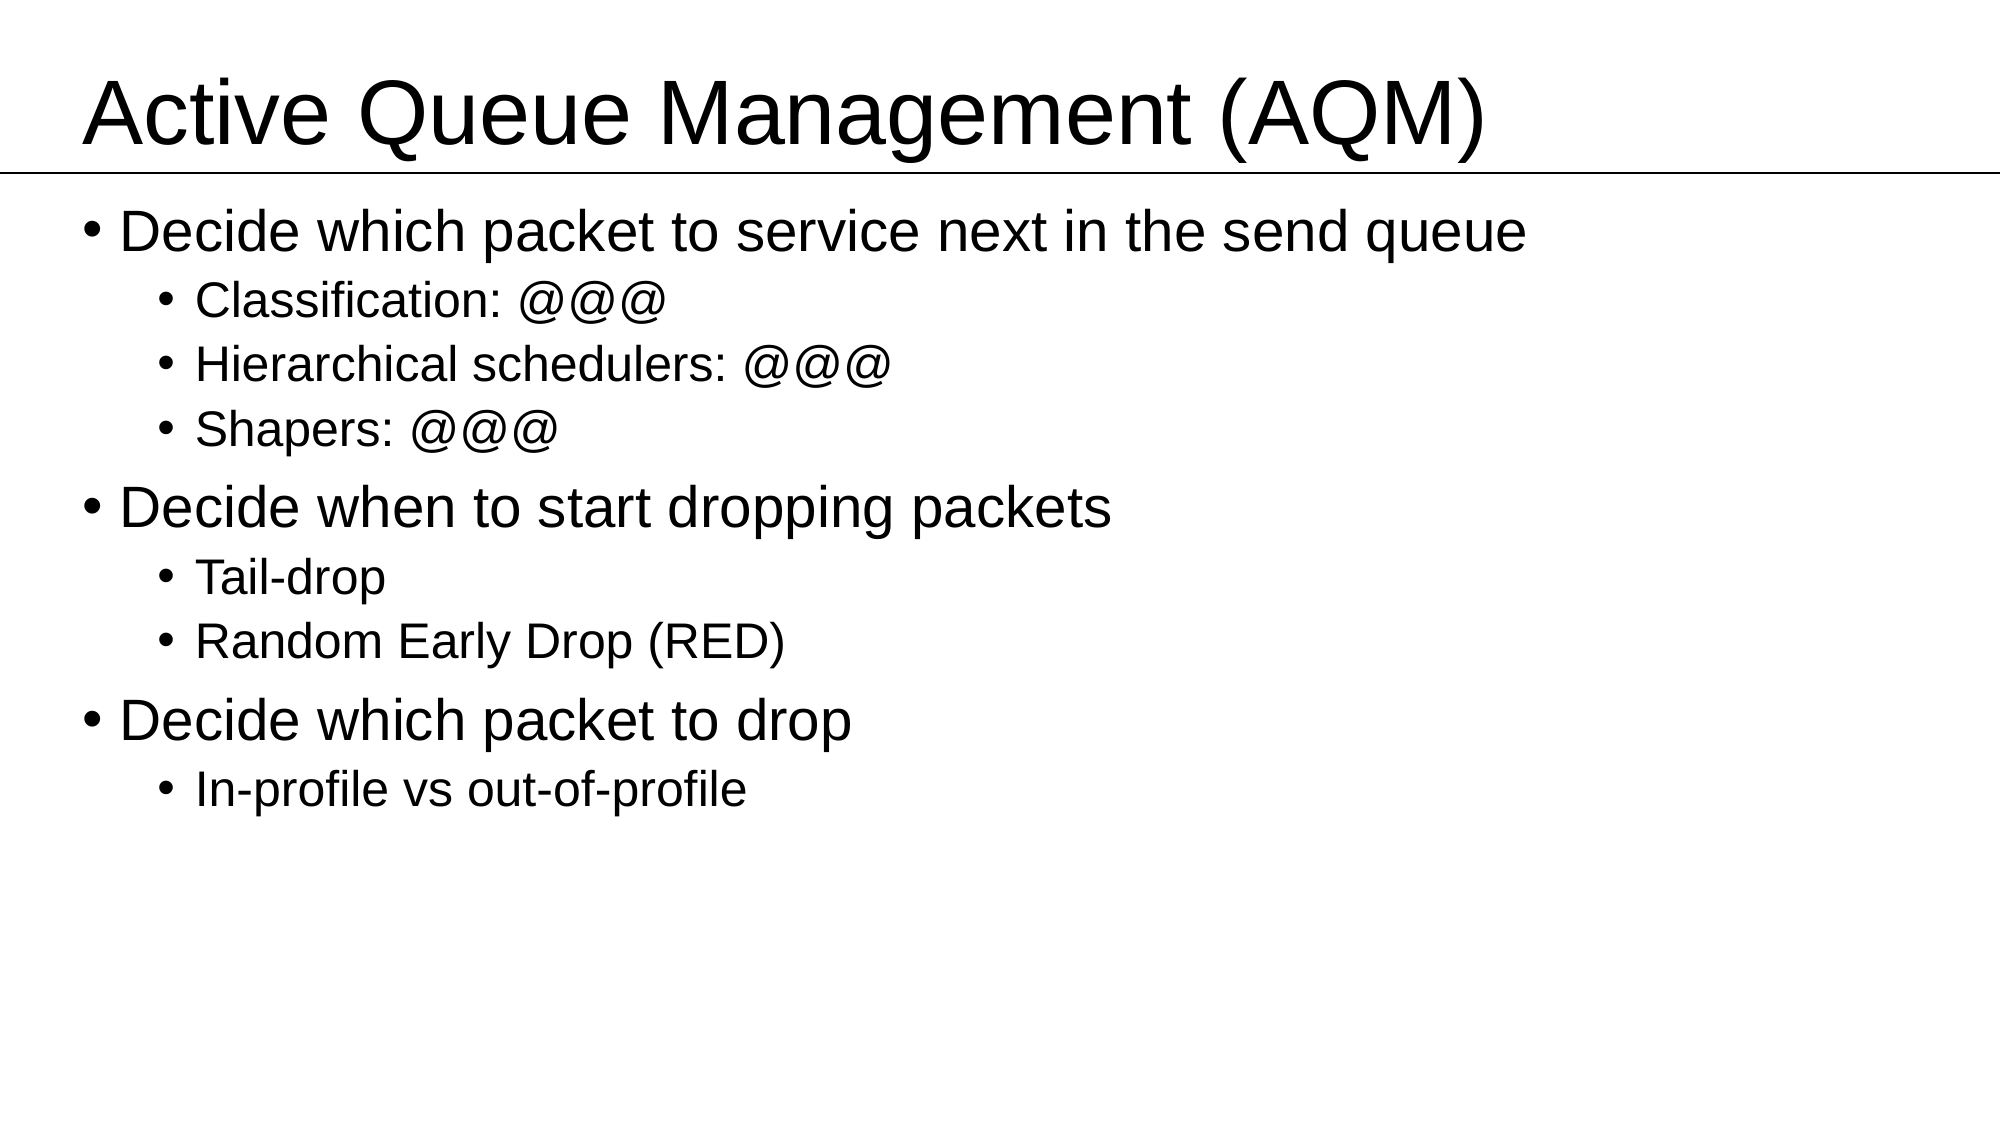

# Active Queue Management (AQM)
Decide which packet to service next in the send queue
Classification: @@@
Hierarchical schedulers: @@@
Shapers: @@@
Decide when to start dropping packets
Tail-drop
Random Early Drop (RED)
Decide which packet to drop
In-profile vs out-of-profile